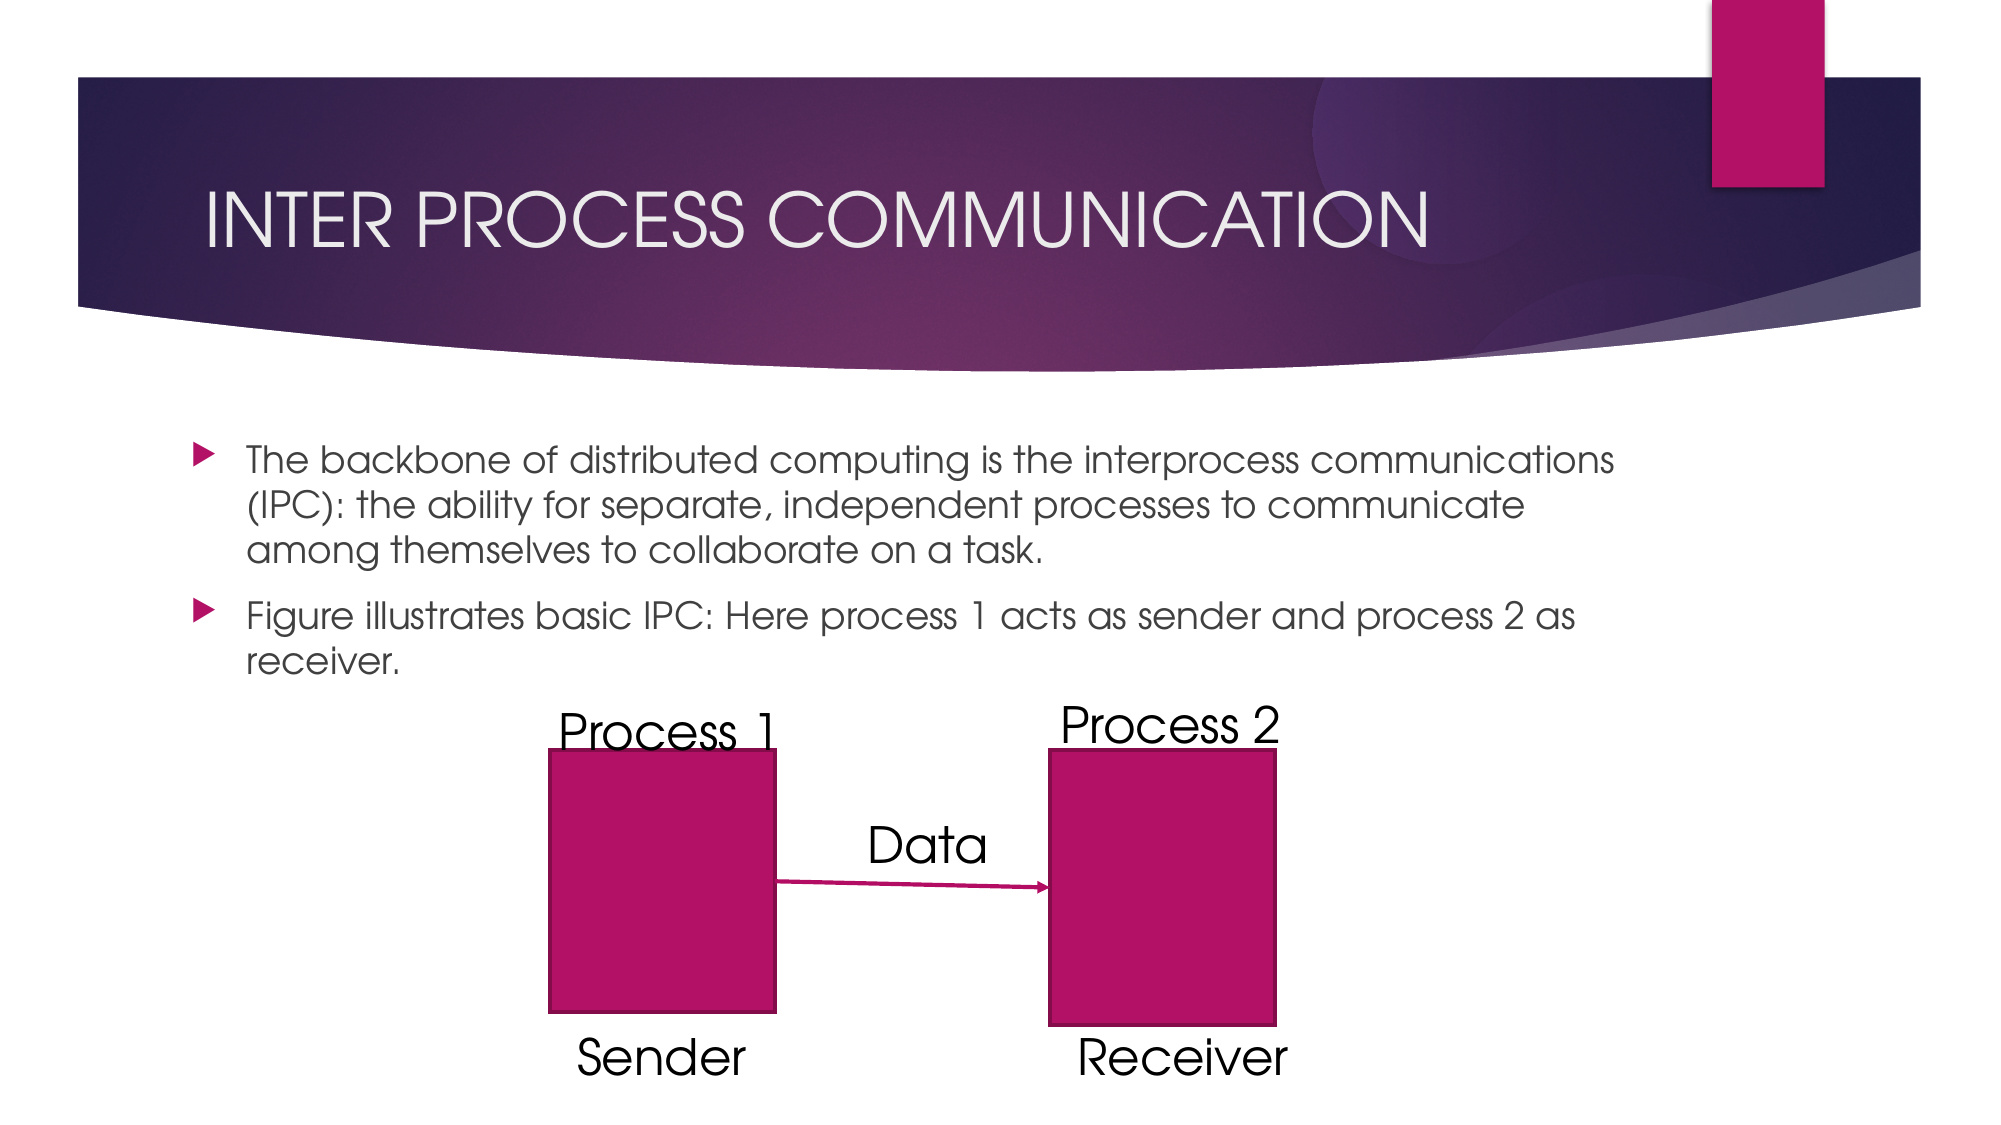

INTER PROCESS COMMUNICATION
The backbone of distributed computing is the interprocess communications (IPC): the ability for separate, independent processes to communicate among themselves to collaborate on a task.
Figure illustrates basic IPC: Here process 1 acts as sender and process 2 as receiver.
Process 2
Process 1

Data

Sender
Receiver